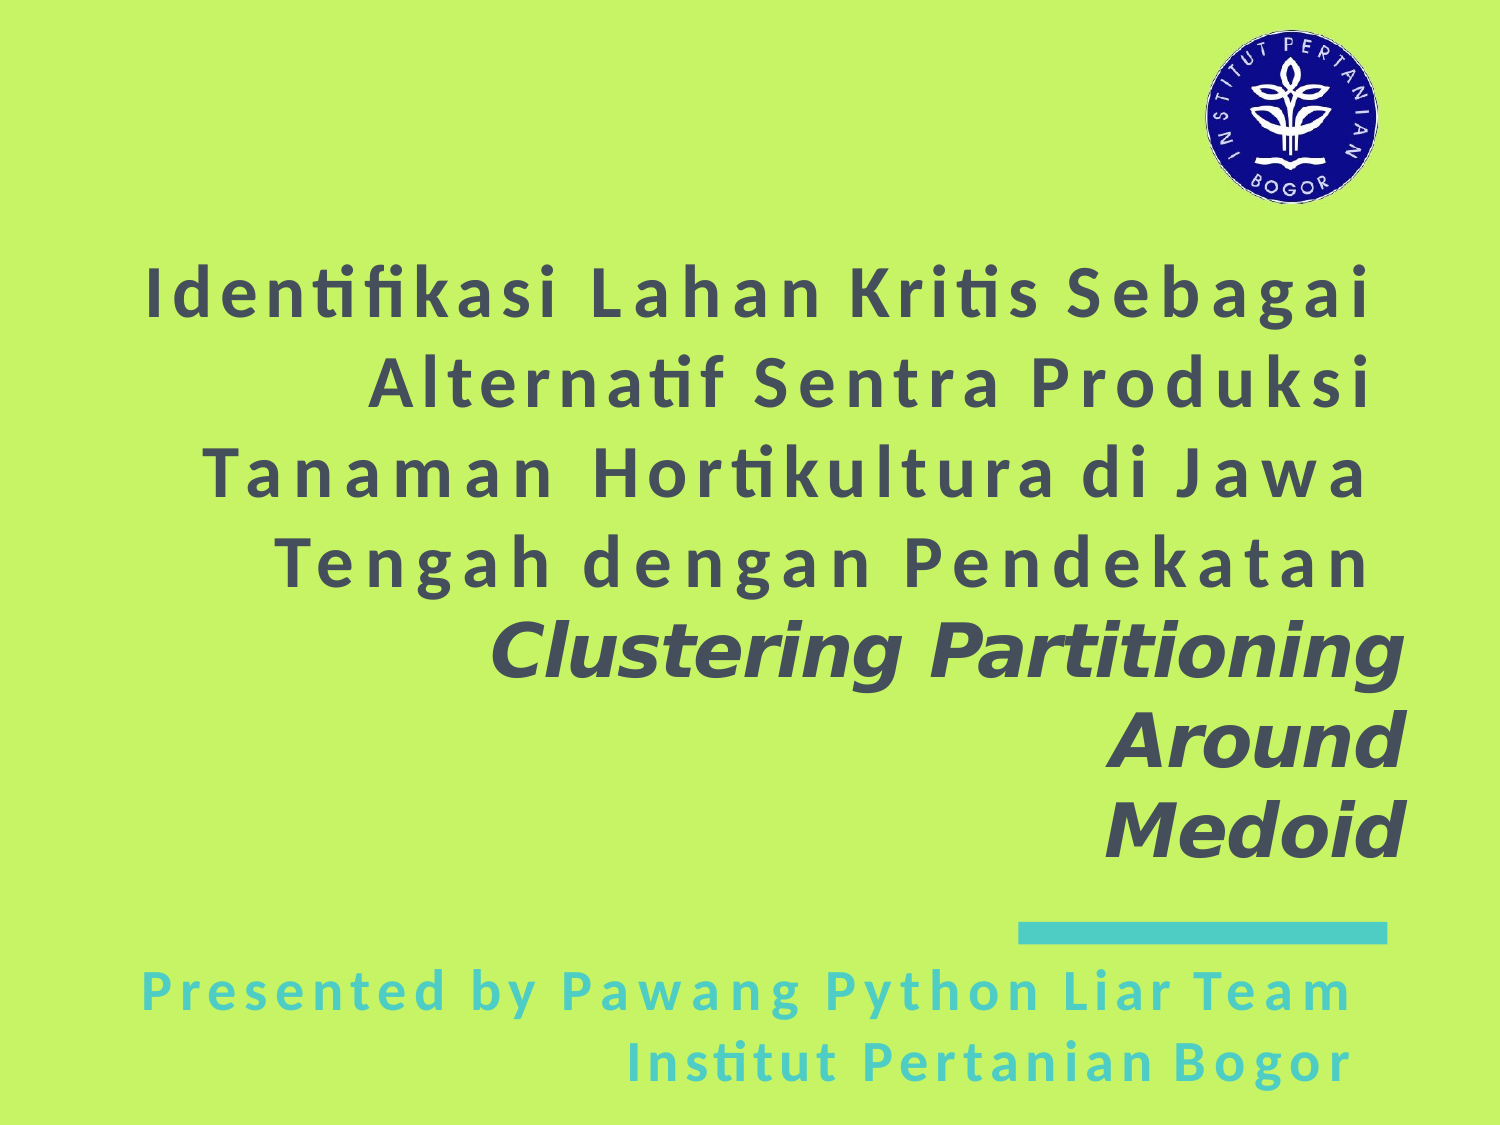

# Identifikasi Lahan Kritis Sebagai  Alternatif Sentra Produksi  Tanaman Hortikultura di Jawa  Tengah dengan Pendekatan  Clustering Partitioning Around
Medoid

Presented by Pawang Python Liar Team
Institut Pertanian Bogor